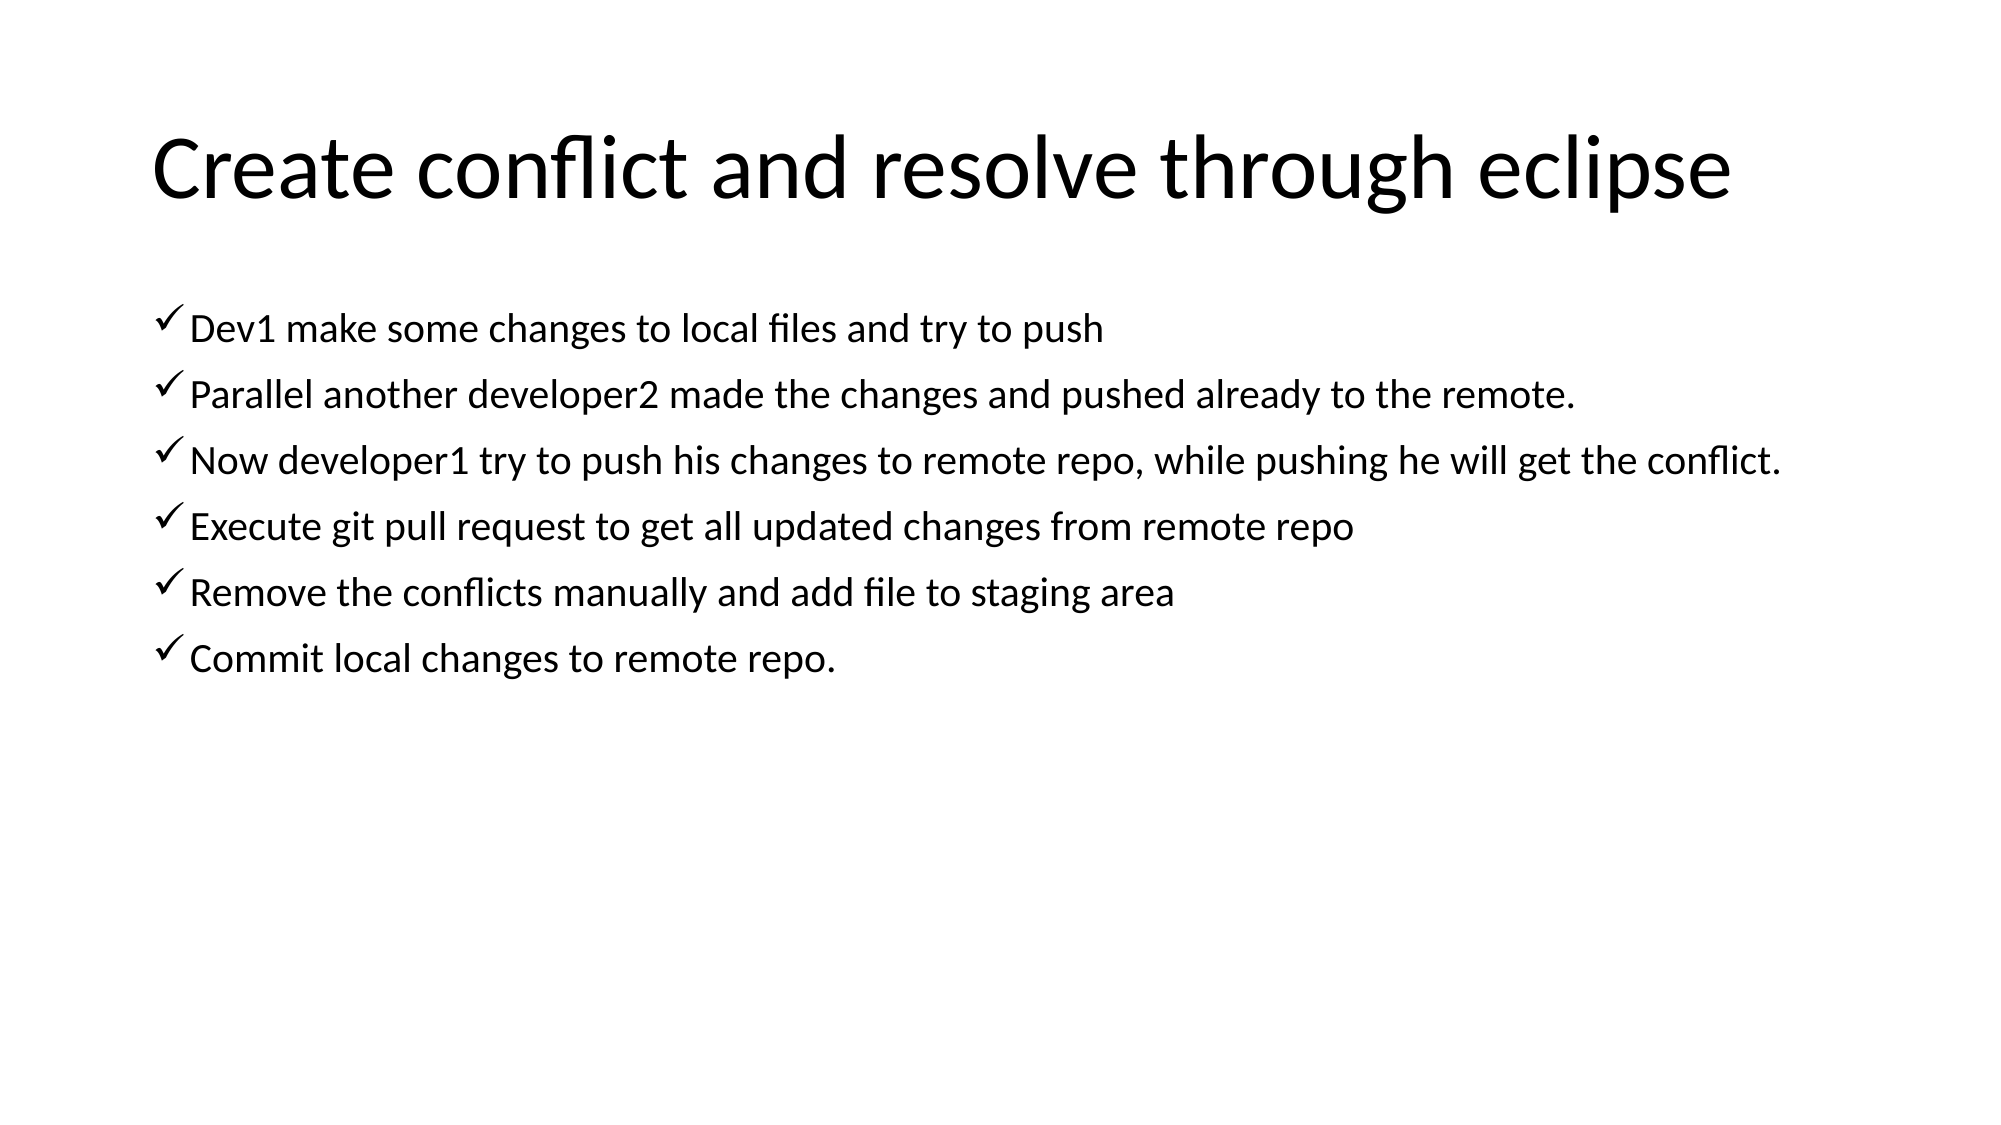

# Create conflict and resolve through eclipse
Dev1 make some changes to local files and try to push
Parallel another developer2 made the changes and pushed already to the remote.
Now developer1 try to push his changes to remote repo, while pushing he will get the conflict.
Execute git pull request to get all updated changes from remote repo
Remove the conflicts manually and add file to staging area
Commit local changes to remote repo.